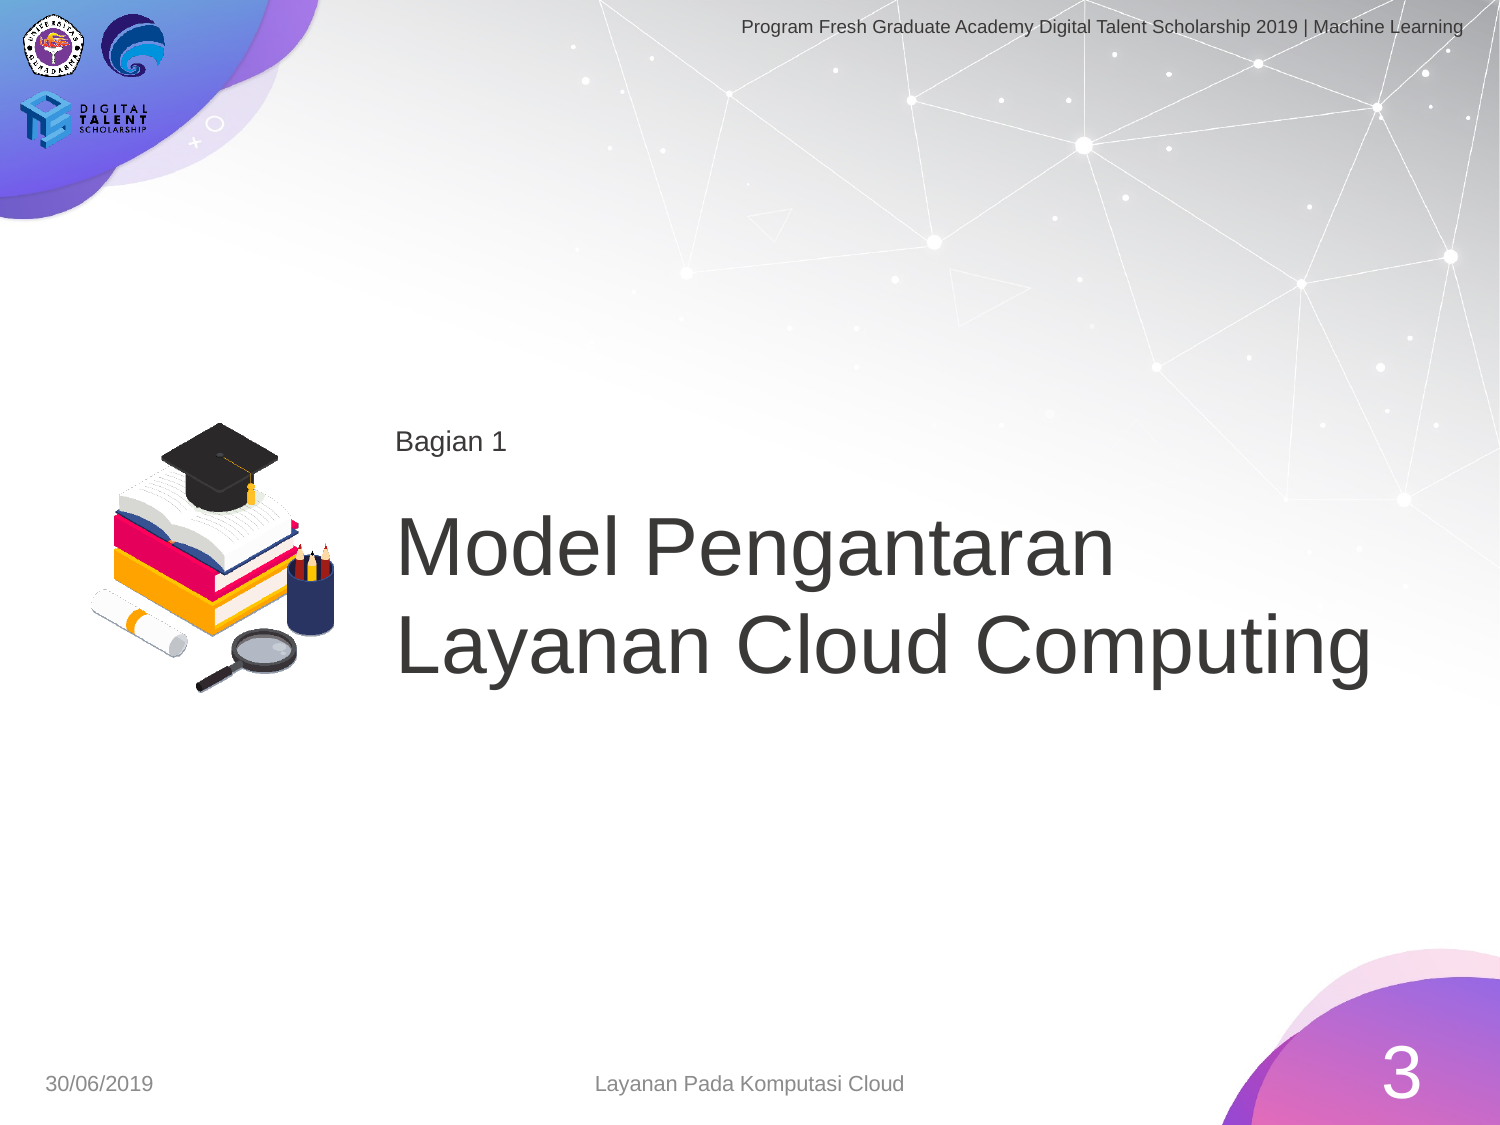

Bagian 1
# Model Pengantaran Layanan Cloud Computing
3
30/06/2019
Layanan Pada Komputasi Cloud